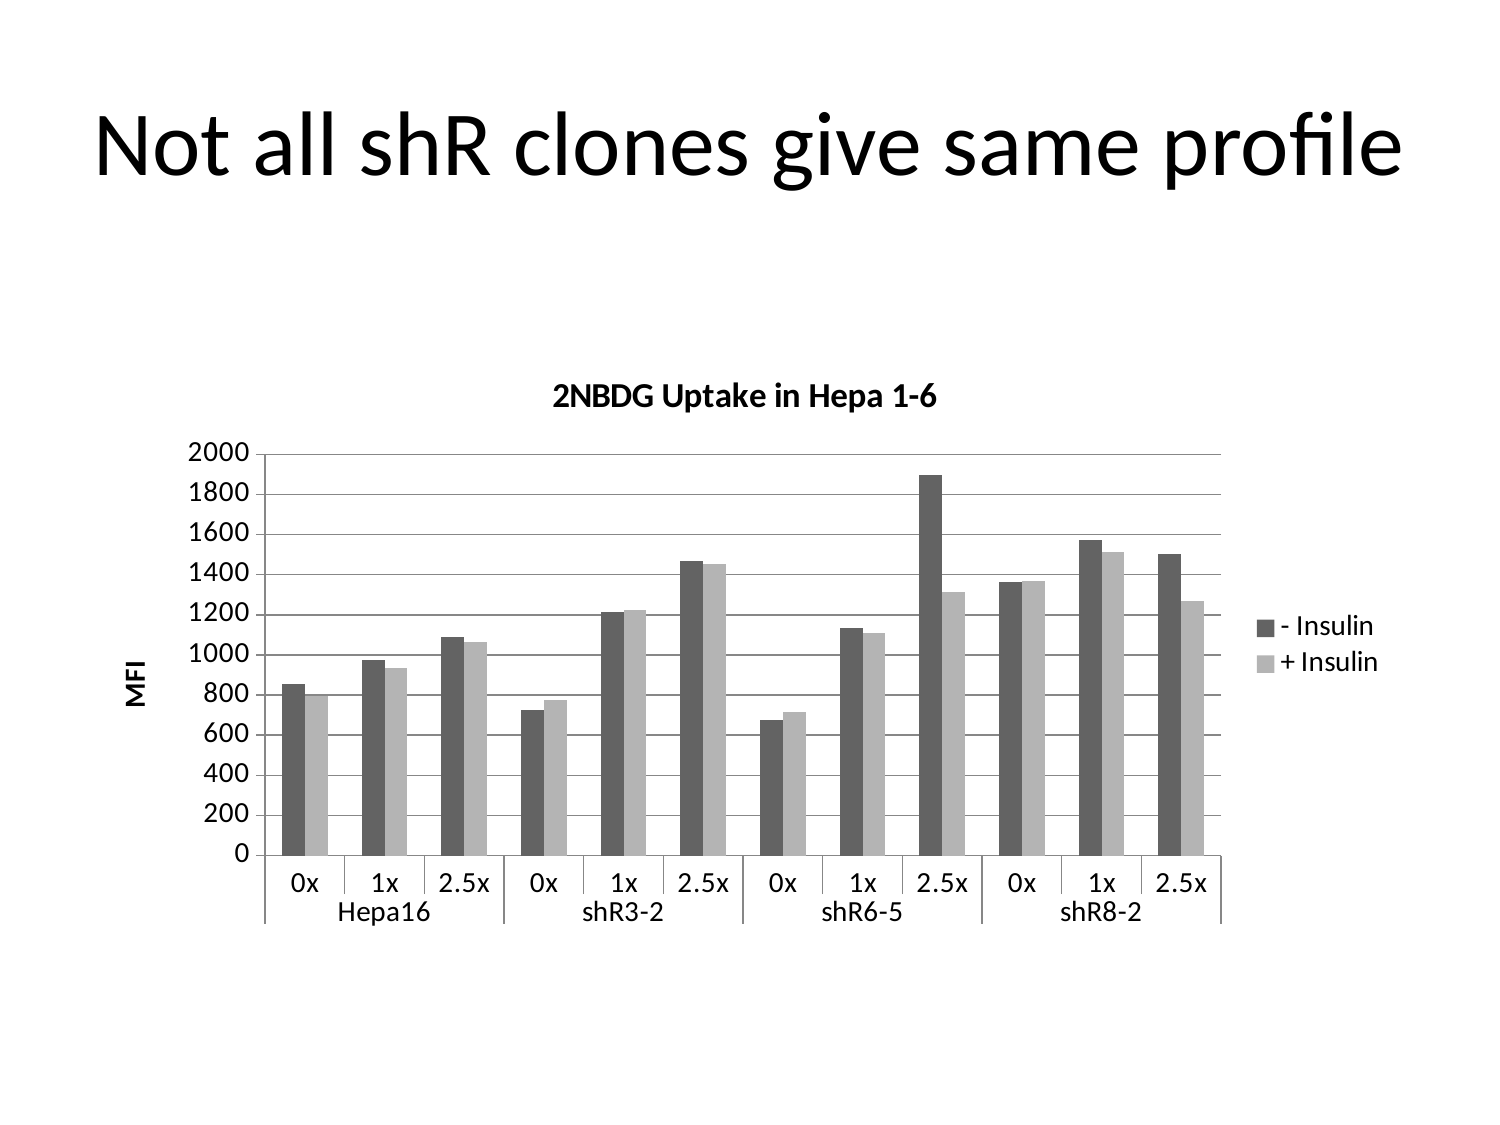

# Not all shR clones give same profile

### Chart: 2NBDG Uptake in Hepa 1-6

| Category |  |  |
|---|---|---|
| 0x | 853.4400024414045 | 794.080017089844 |
| 1x | 976.640014648438 | 935.200012207031 |
| 2.5x | 1089.76000976562 | 1064.0 |
| 0x | 723.52001953125 | 777.280029296875 |
| 1x | 1214.07995605469 | 1221.92004394531 |
| 2.5x | 1468.31994628906 | 1454.88000488281 |
| 0x | 676.47998046875 | 714.559997558594 |
| 1x | 1132.31994628906 | 1109.92004394531 |
| 2.5x | 1896.16003417969 | 1314.88000488281 |
| 0x | 1361.92004394531 | 1368.64001464844 |
| 1x | 1574.71997070312 | 1515.35998535156 |
| 2.5x | 1501.92004394531 | 1270.07995605469 |